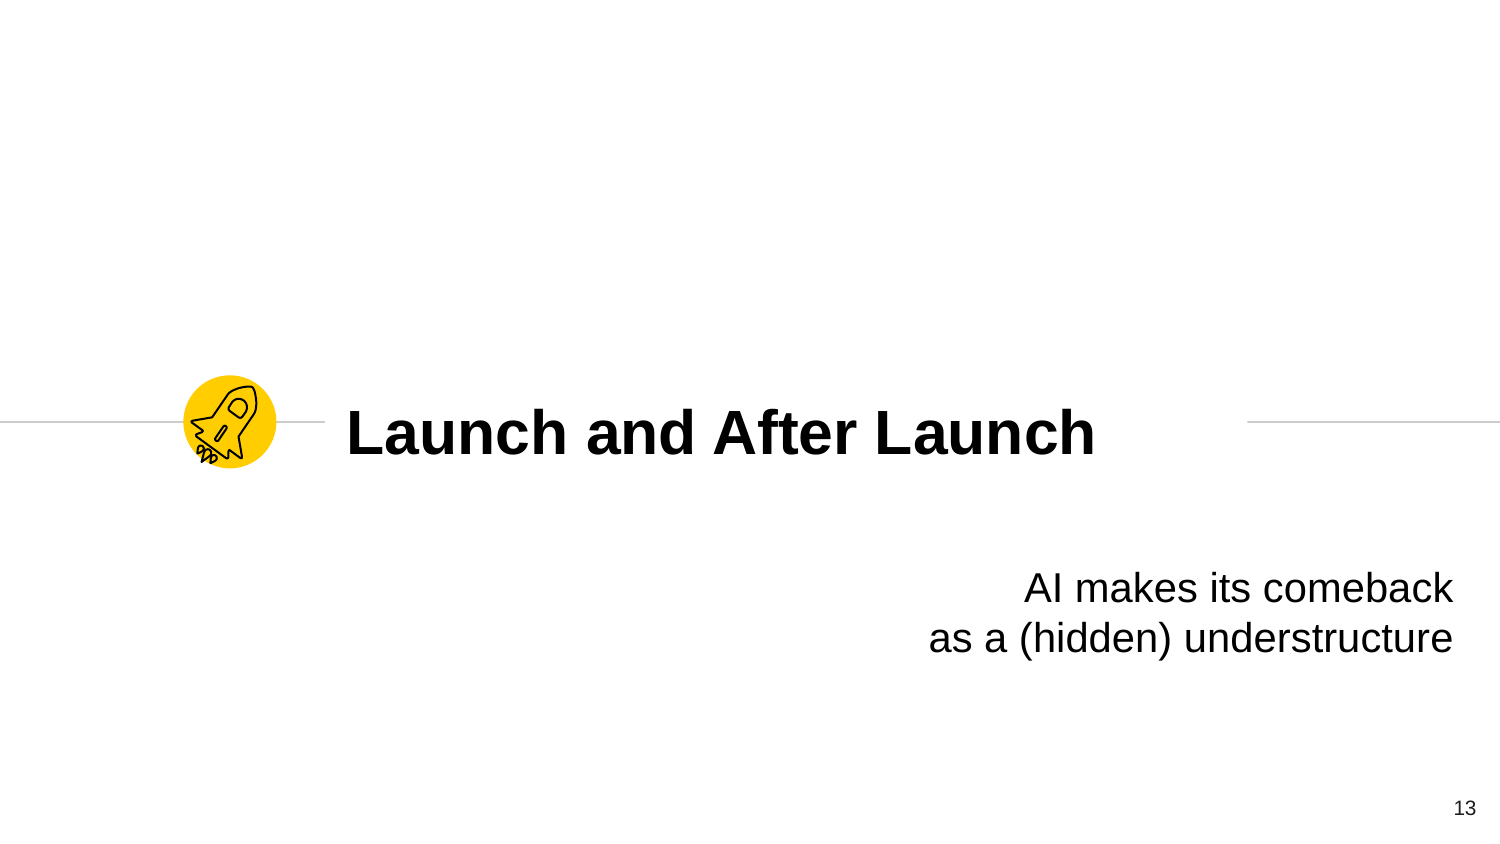

# Launch and After Launch

AI makes its comeback
as a (hidden) understructure
13